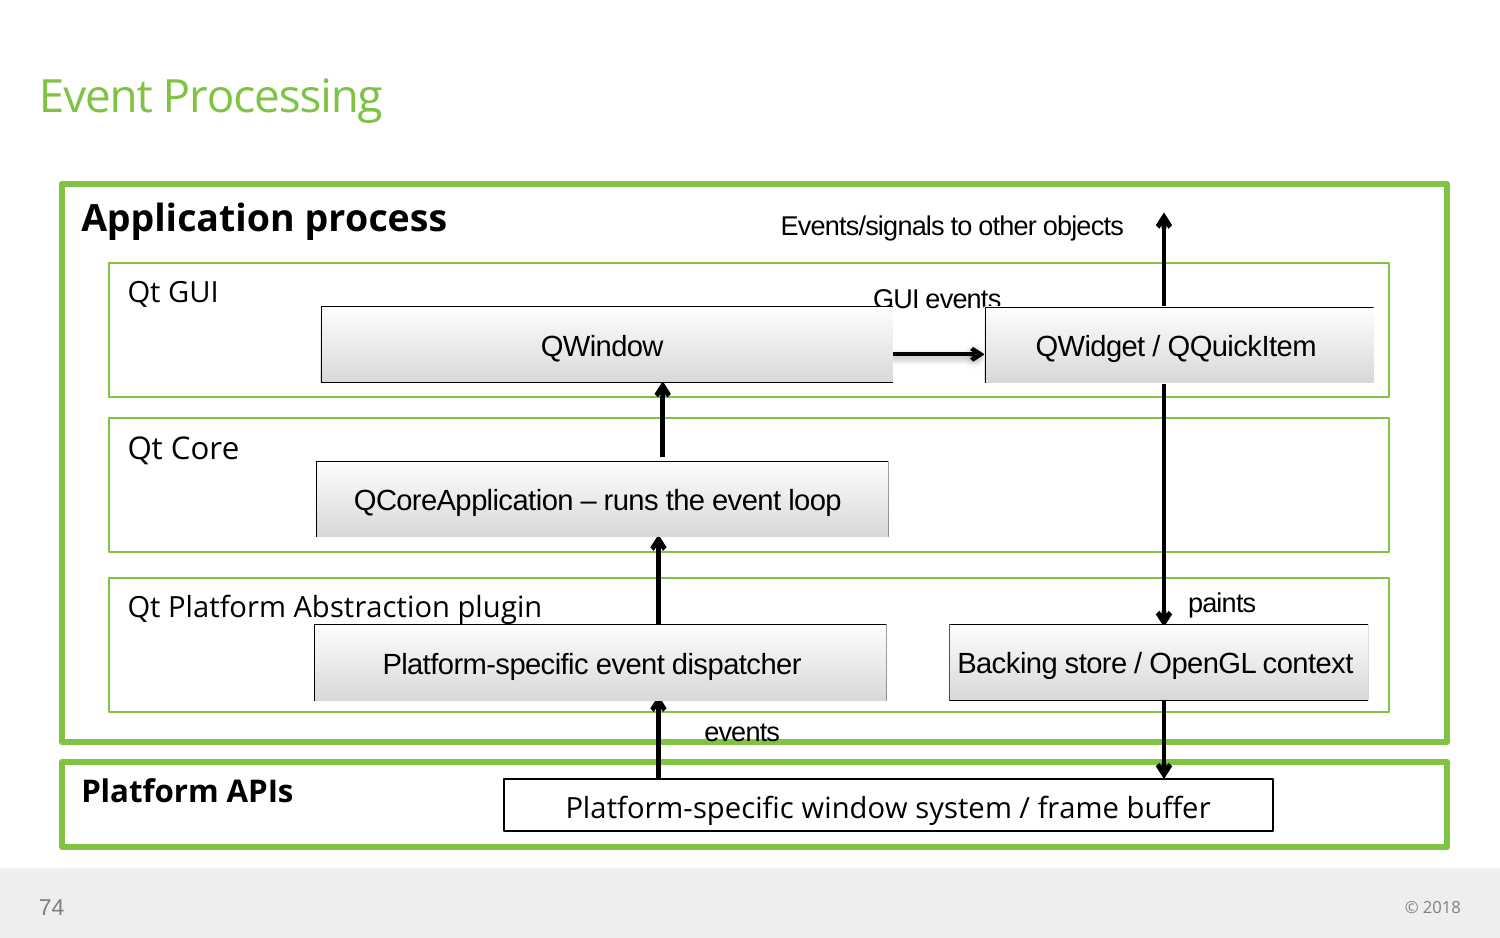

# Event Processing
Application process

Events/signals to other objects
GUI events
Qt GUI

QWindow

QWidget / QQuickItem
Qt Core

QCoreApplication – runs the event loop
paints
Qt Platform Abstraction plugin

Backing store / OpenGL context

Platform-specific event dispatcher
events
Platform APIs

Platform-specific window system / frame buffer
74
© 2018